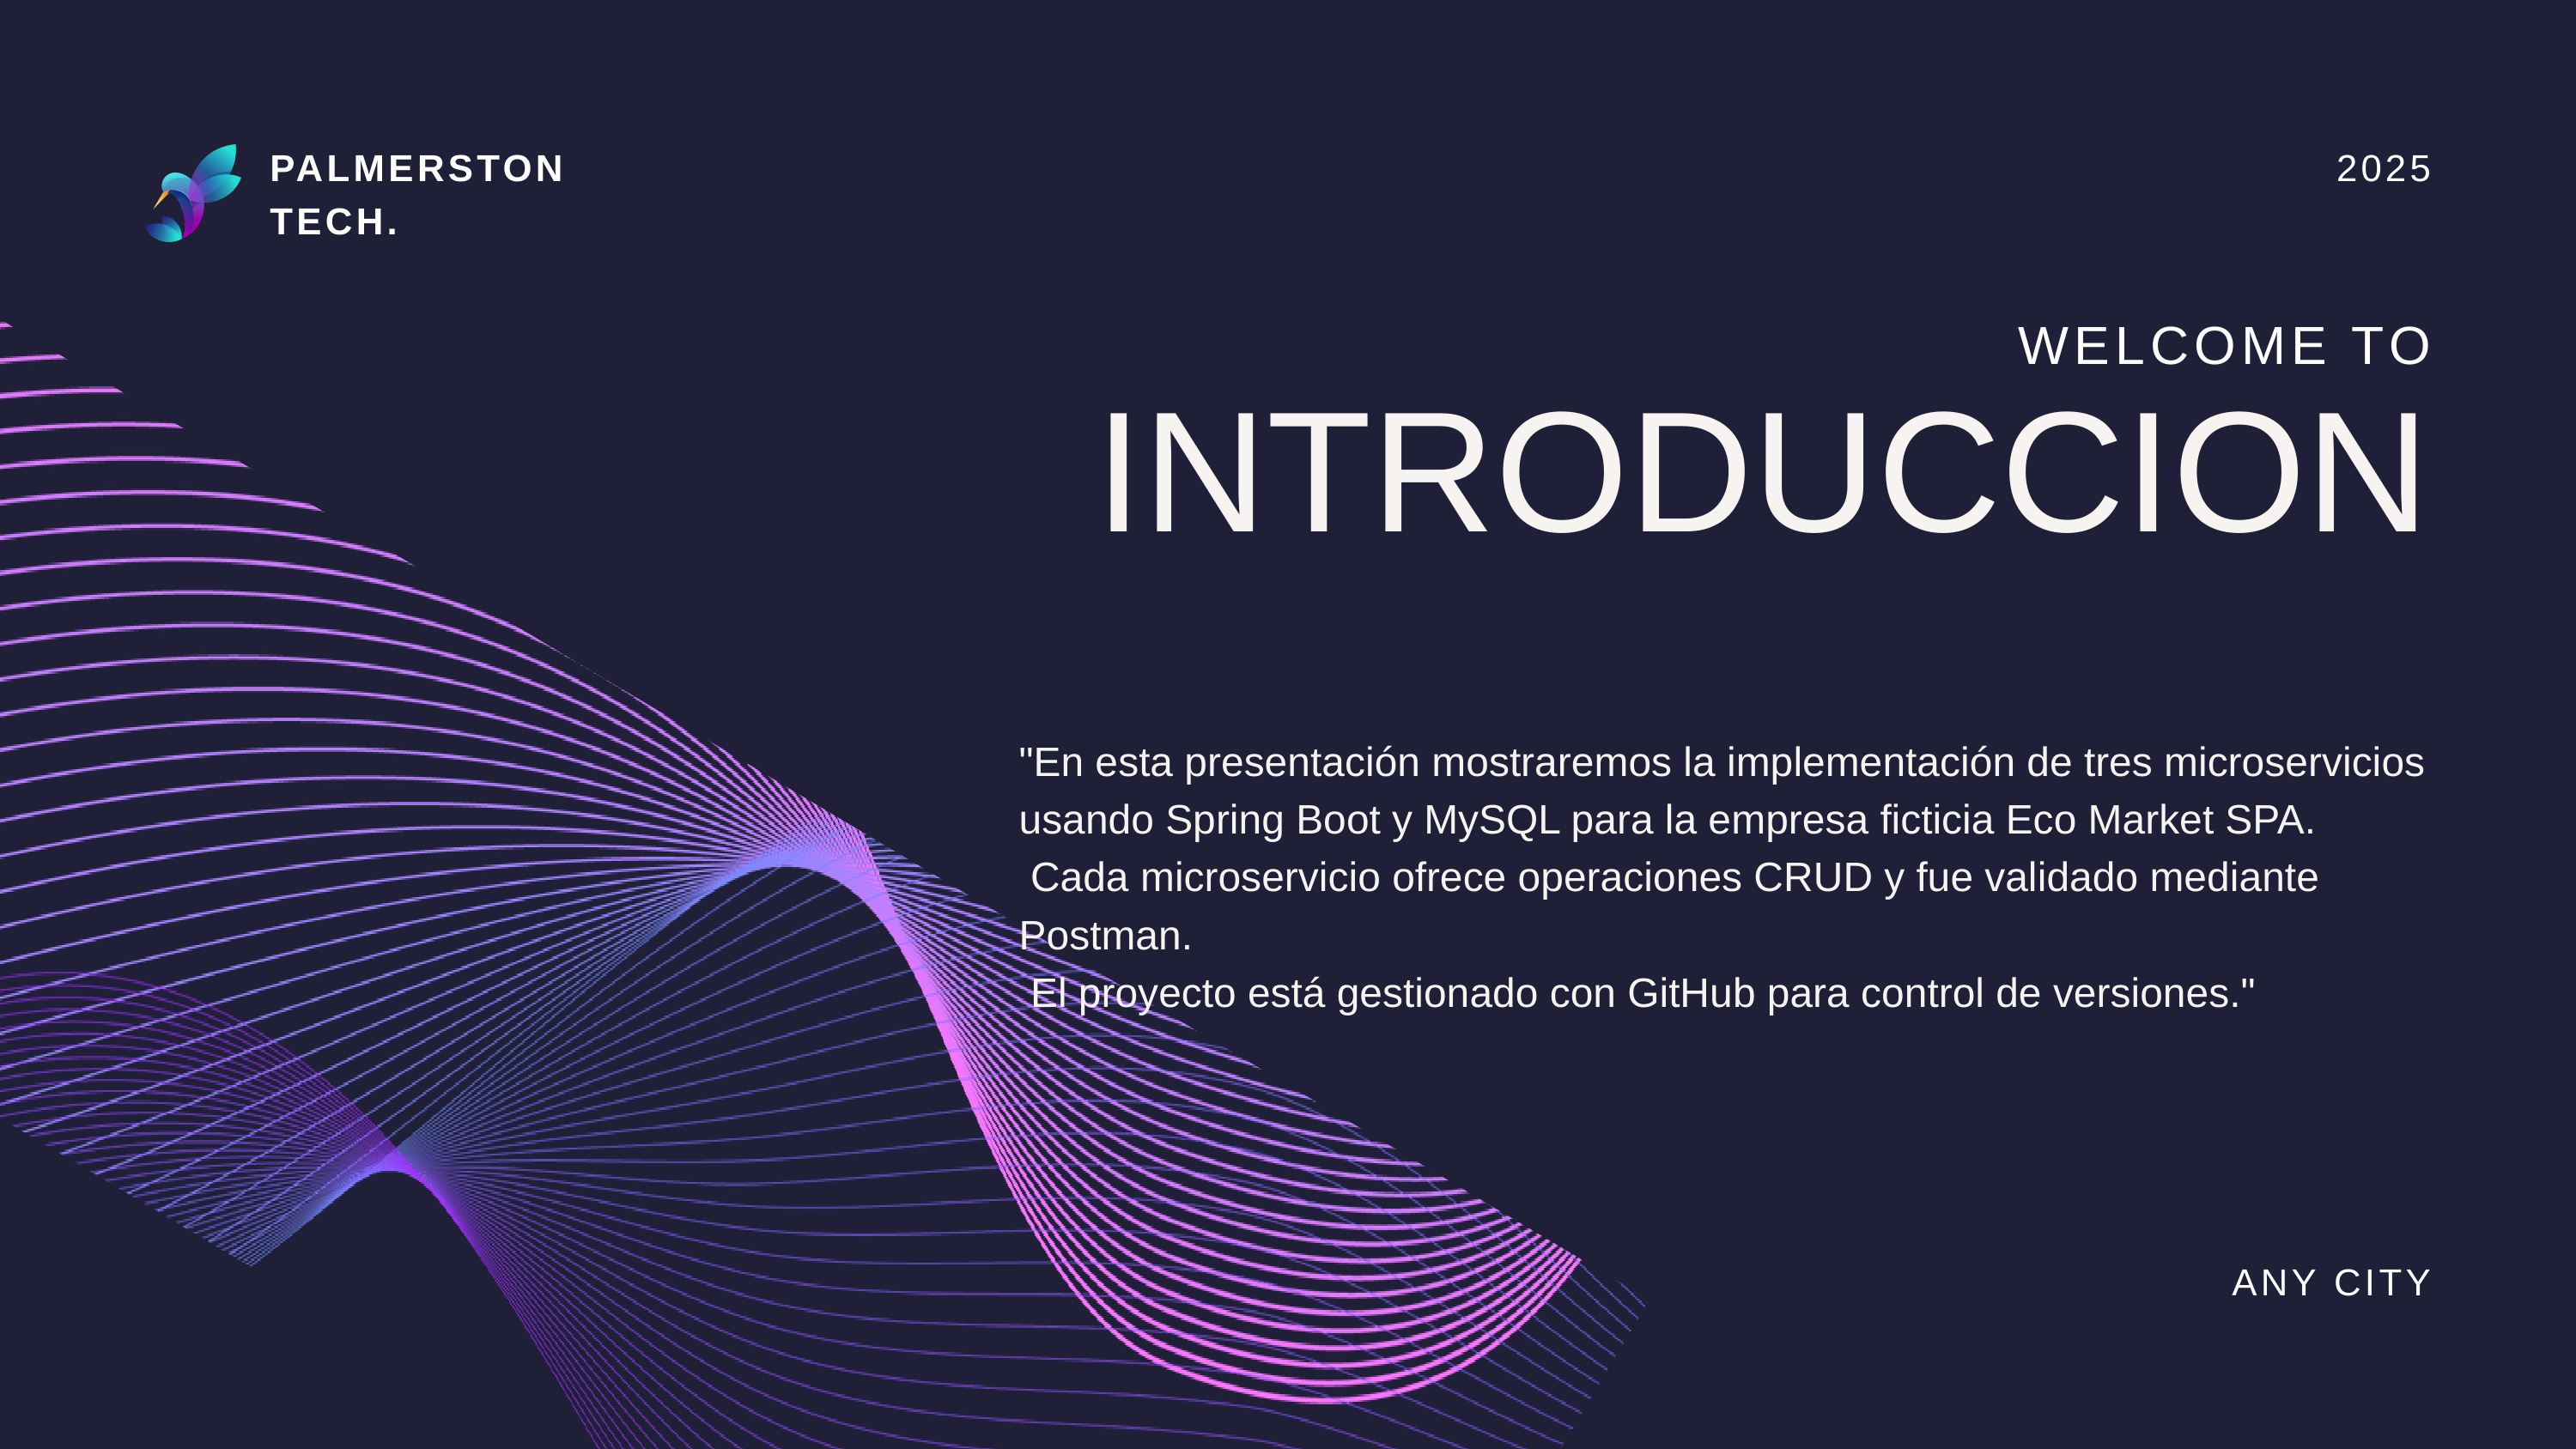

PALMERSTON
TECH.
2025

WELCOME TO
INTRODUCCION

"En esta presentación mostraremos la implementación de tres microservicios usando Spring Boot y MySQL para la empresa ficticia Eco Market SPA.
 Cada microservicio ofrece operaciones CRUD y fue validado mediante Postman.
 El proyecto está gestionado con GitHub para control de versiones."
ANY CITY